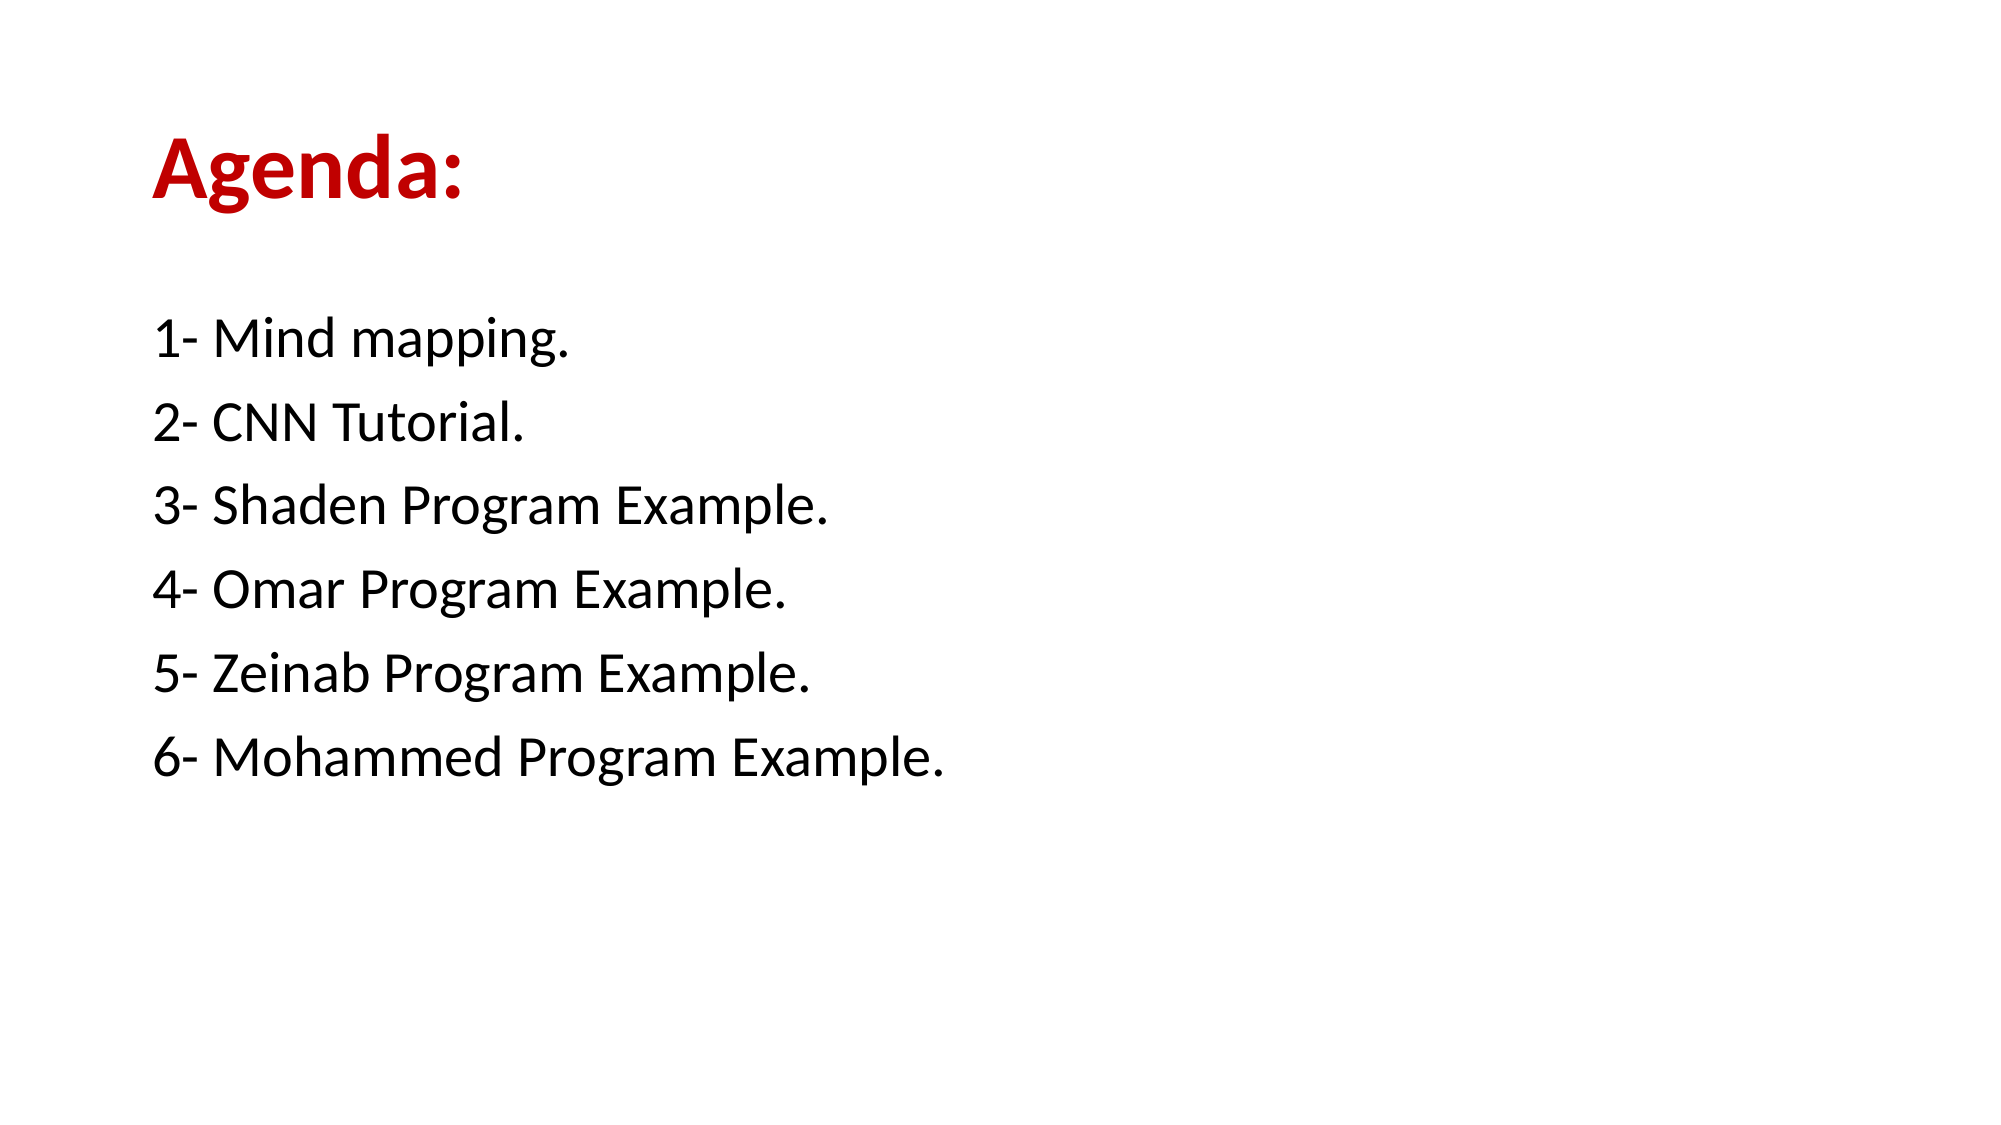

# Agenda:
1- Mind mapping.
2- CNN Tutorial.
3- Shaden Program Example.
4- Omar Program Example.
5- Zeinab Program Example.
6- Mohammed Program Example.